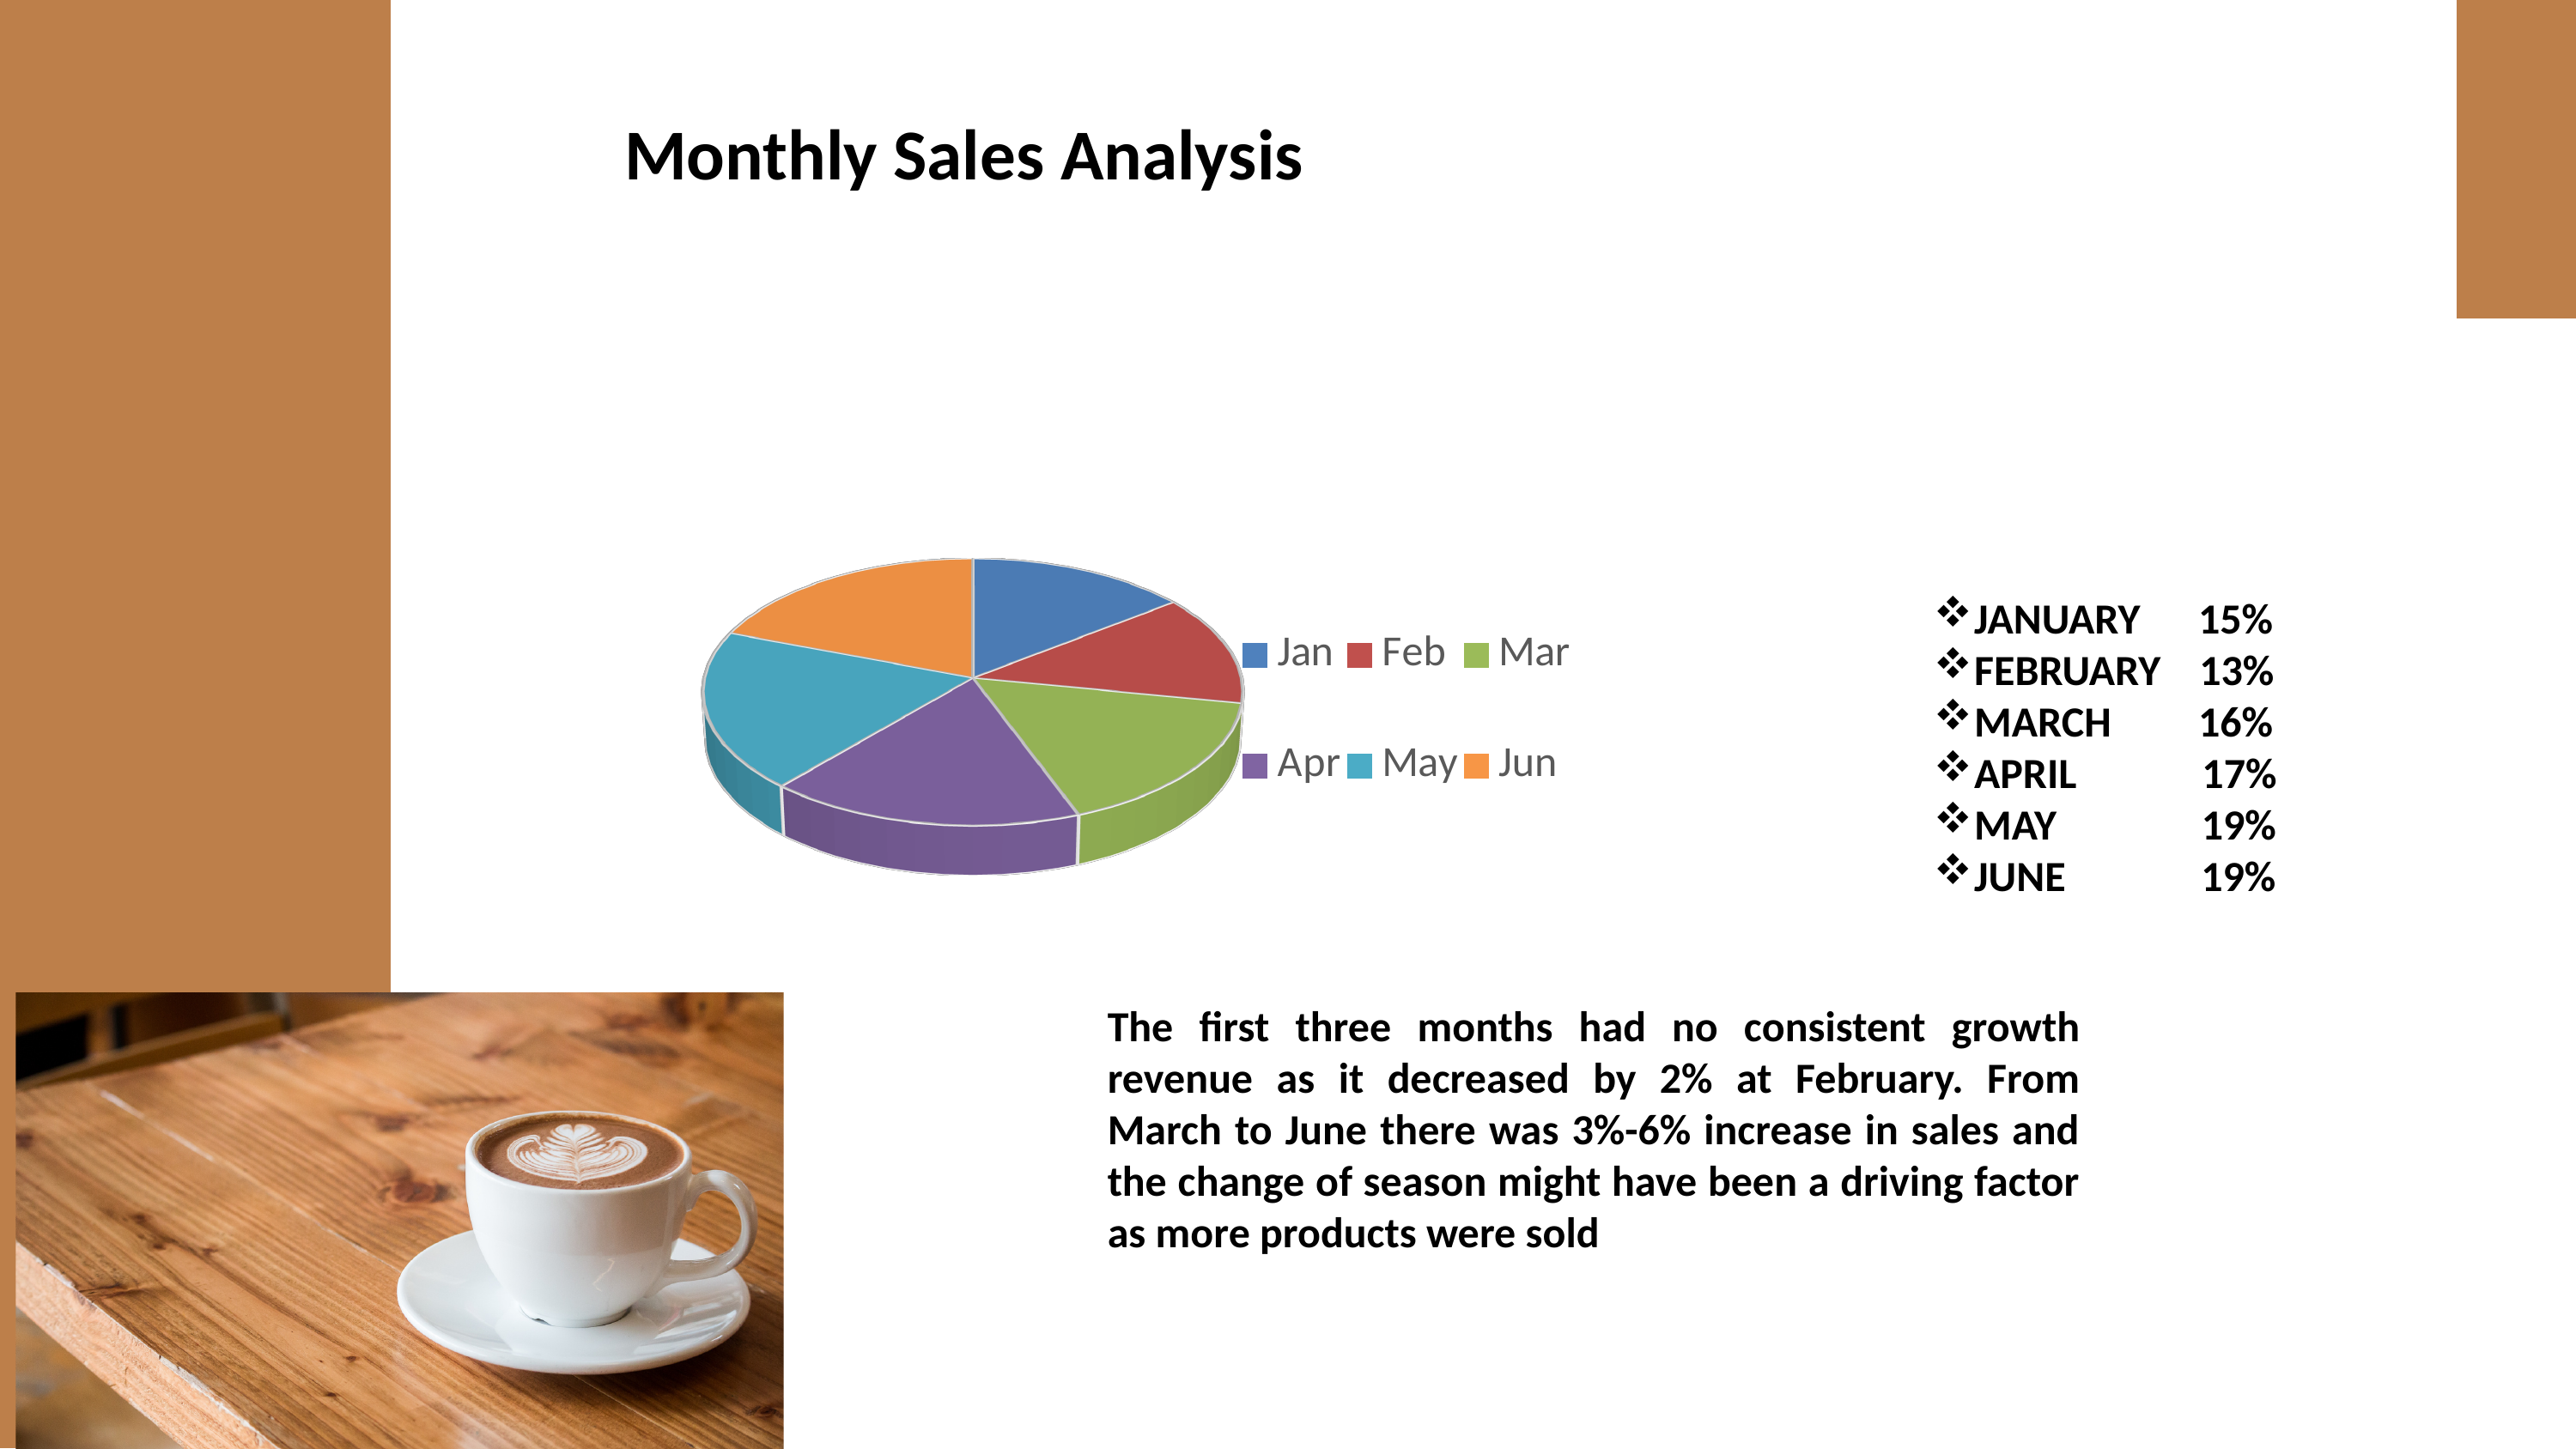

Monthly Sales Analysis

[unsupported chart]

JANUARY      15%
FEBRUARY    13%
MARCH         16%
APRIL             17%
MAY               19%
JUNE              19%

The first three months had no consistent growth revenue as it decreased by 2% at February. From March to June there was 3%-6% increase in sales and the change of season might have been a driving factor as more products were sold